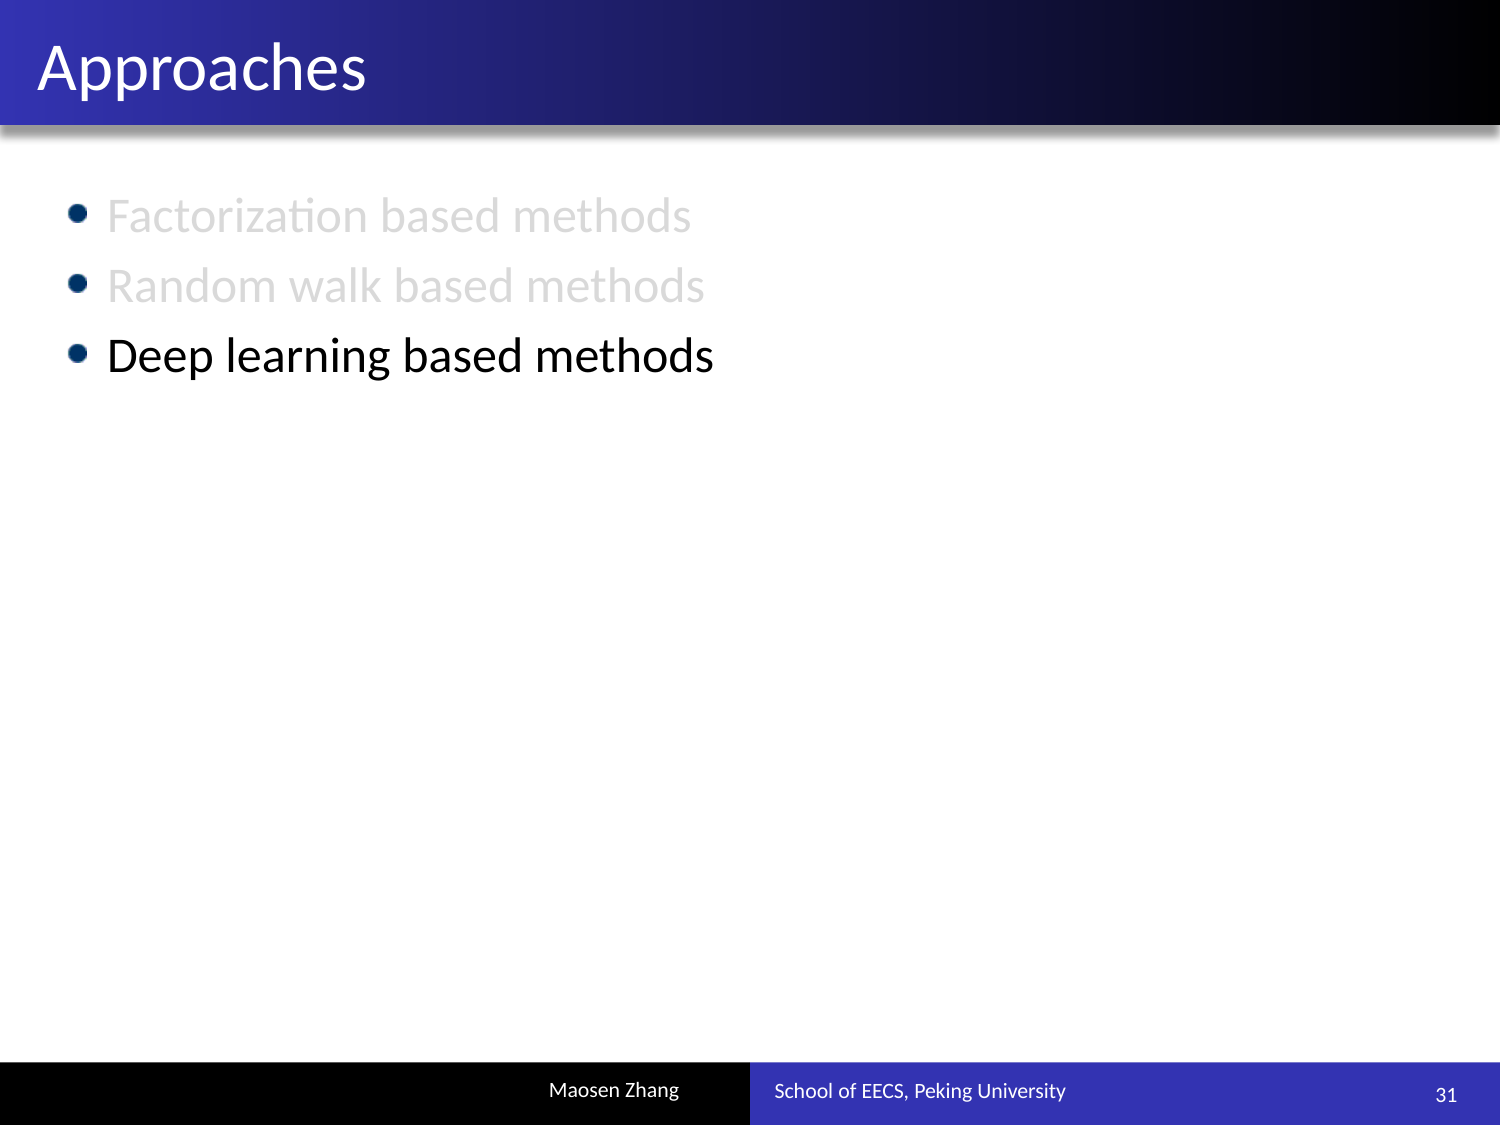

# Approaches
Factorization based methods
Random walk based methods
Deep learning based methods